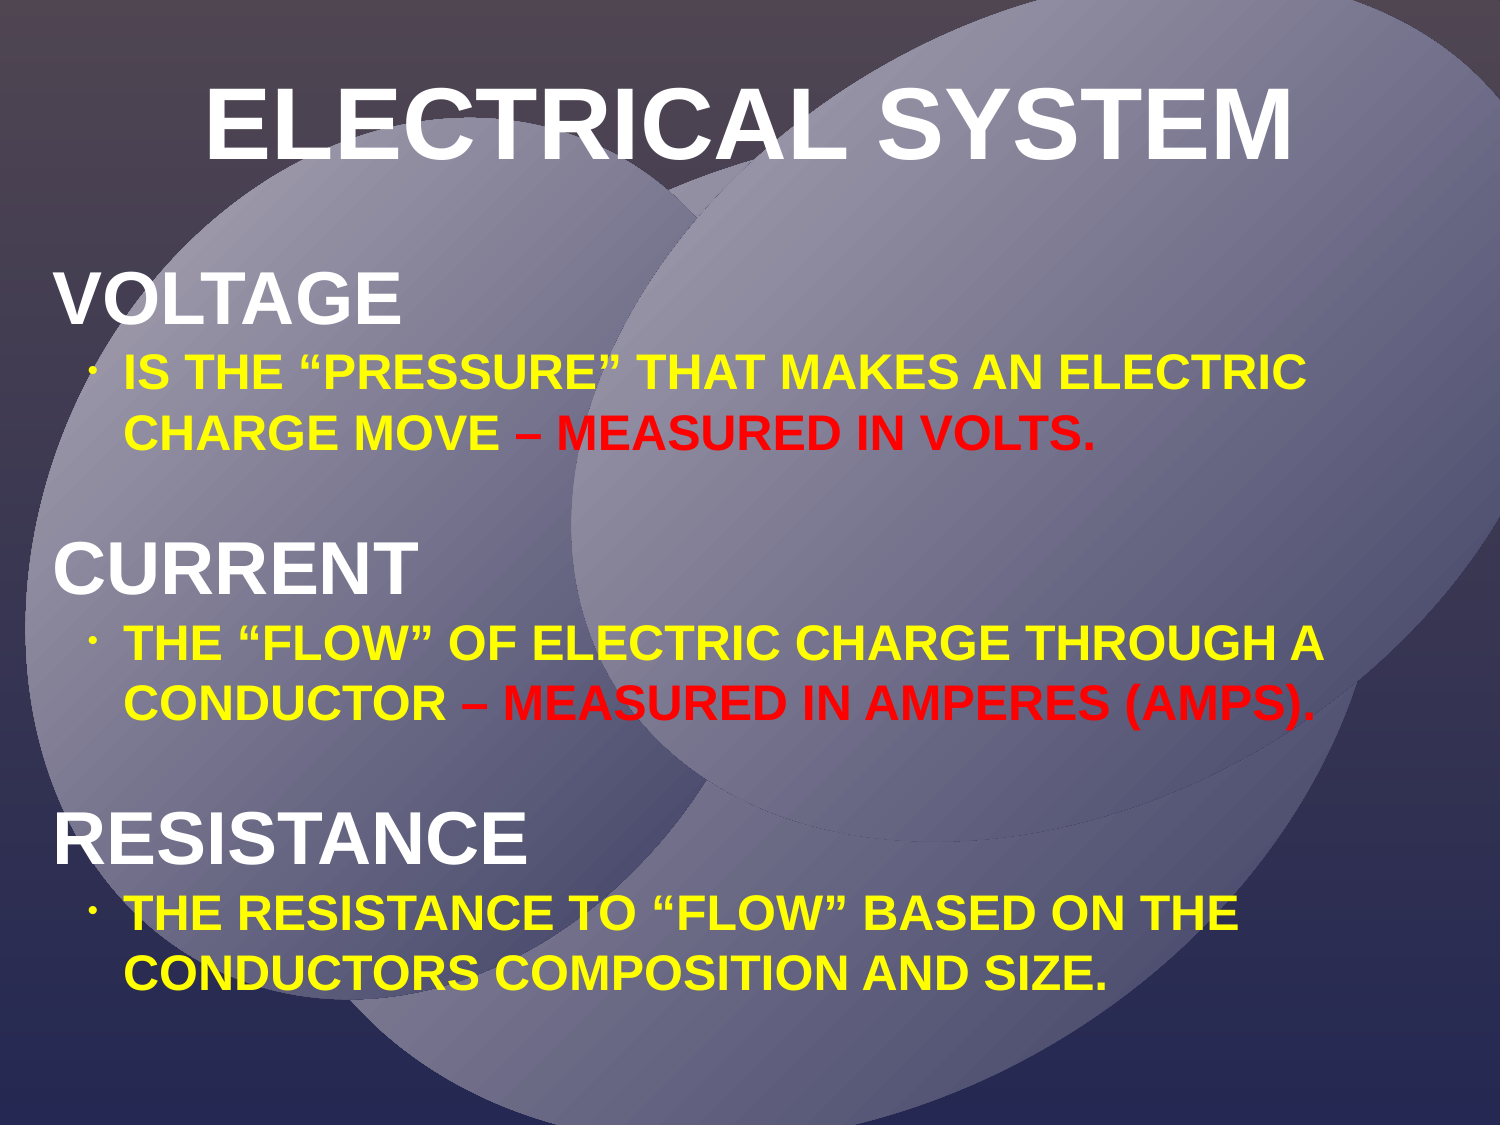

ELECTRICAL SYSTEM
VOLTAGE
IS THE “PRESSURE” THAT MAKES AN ELECTRIC CHARGE MOVE – MEASURED IN VOLTS.

CURRENT
THE “FLOW” OF ELECTRIC CHARGE THROUGH A CONDUCTOR – MEASURED IN AMPERES (AMPS).

RESISTANCE
THE RESISTANCE TO “FLOW” BASED ON THE CONDUCTORS COMPOSITION AND SIZE.